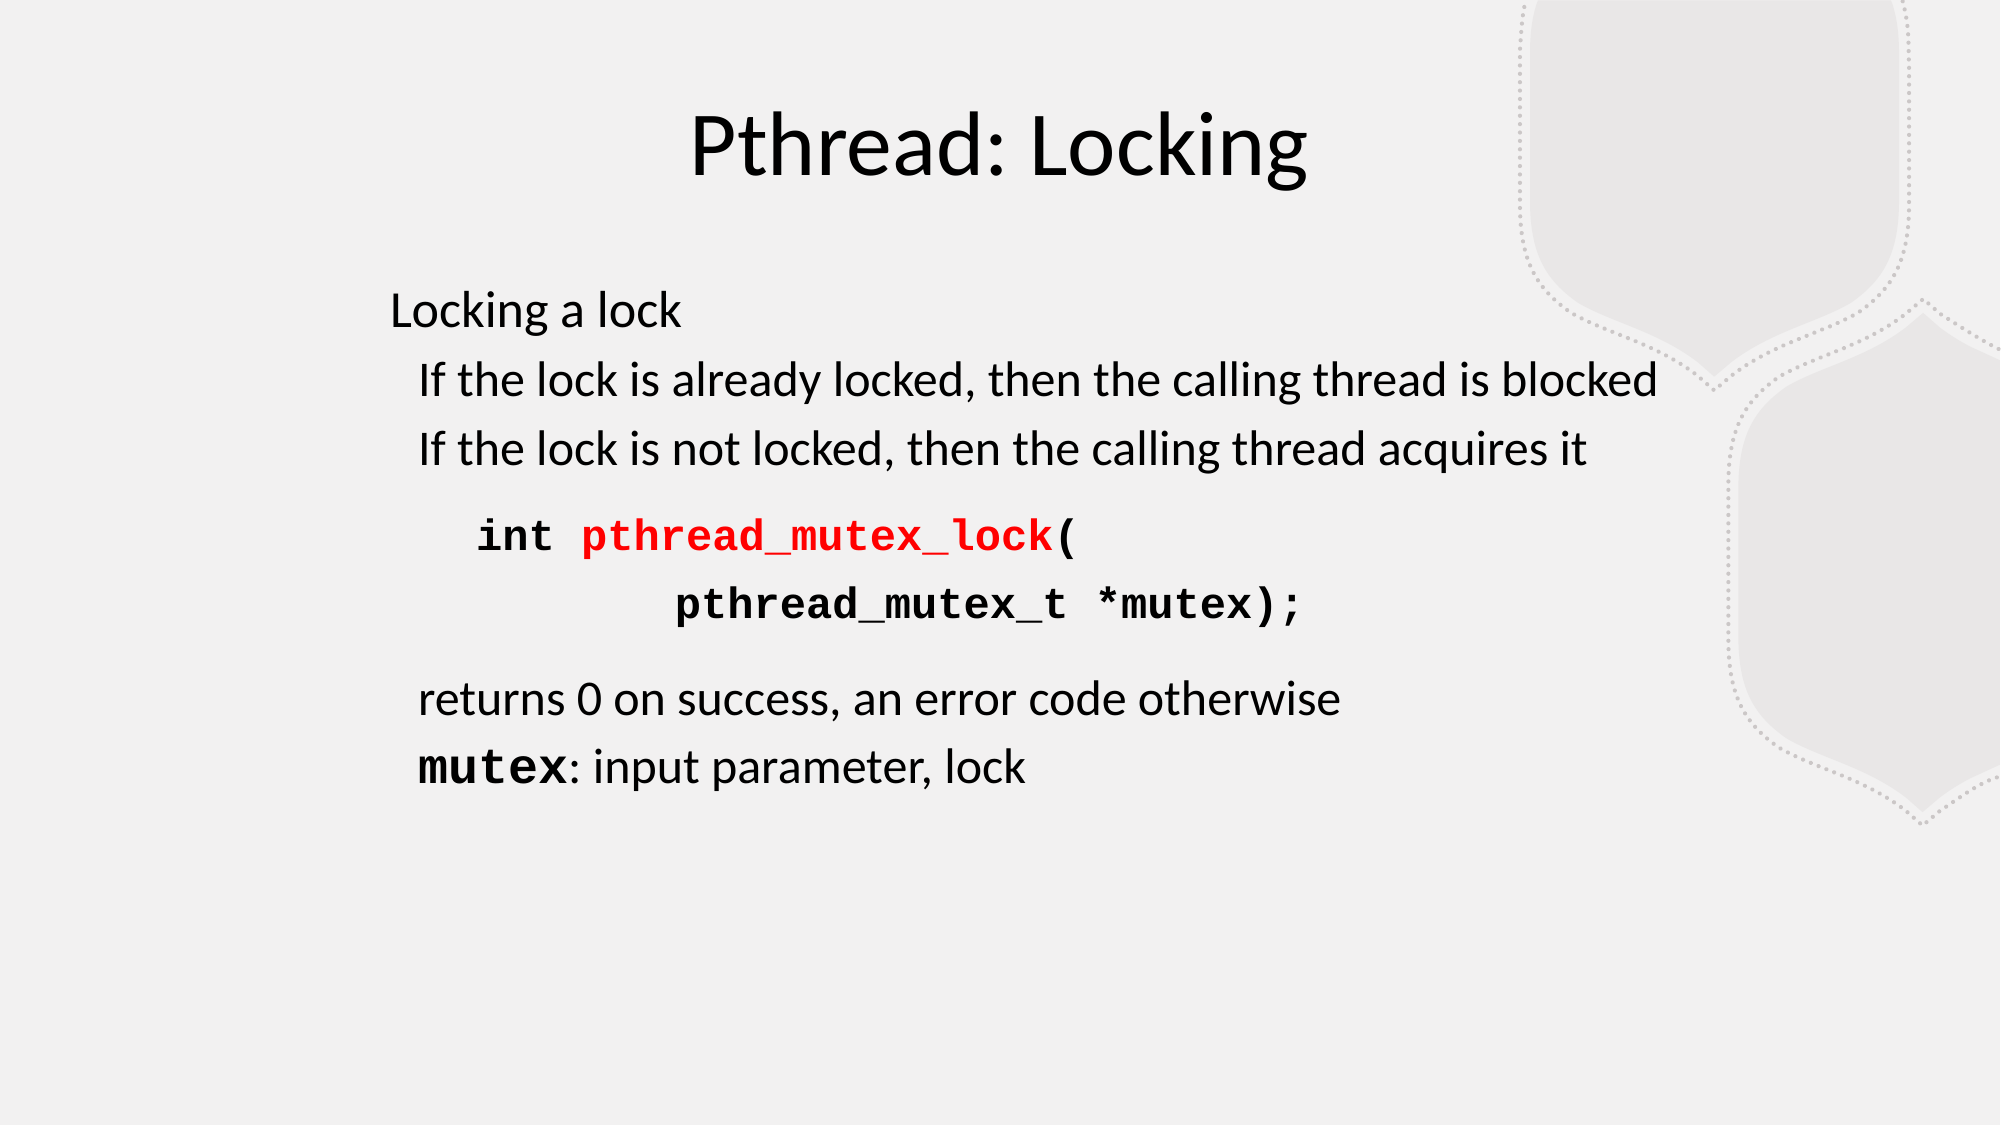

Pthread: Locking
Locking a lock
If the lock is already locked, then the calling thread is blocked
If the lock is not locked, then the calling thread acquires it
	  int pthread_mutex_lock(
		   pthread_mutex_t *mutex);

returns 0 on success, an error code otherwise
mutex: input parameter, lock